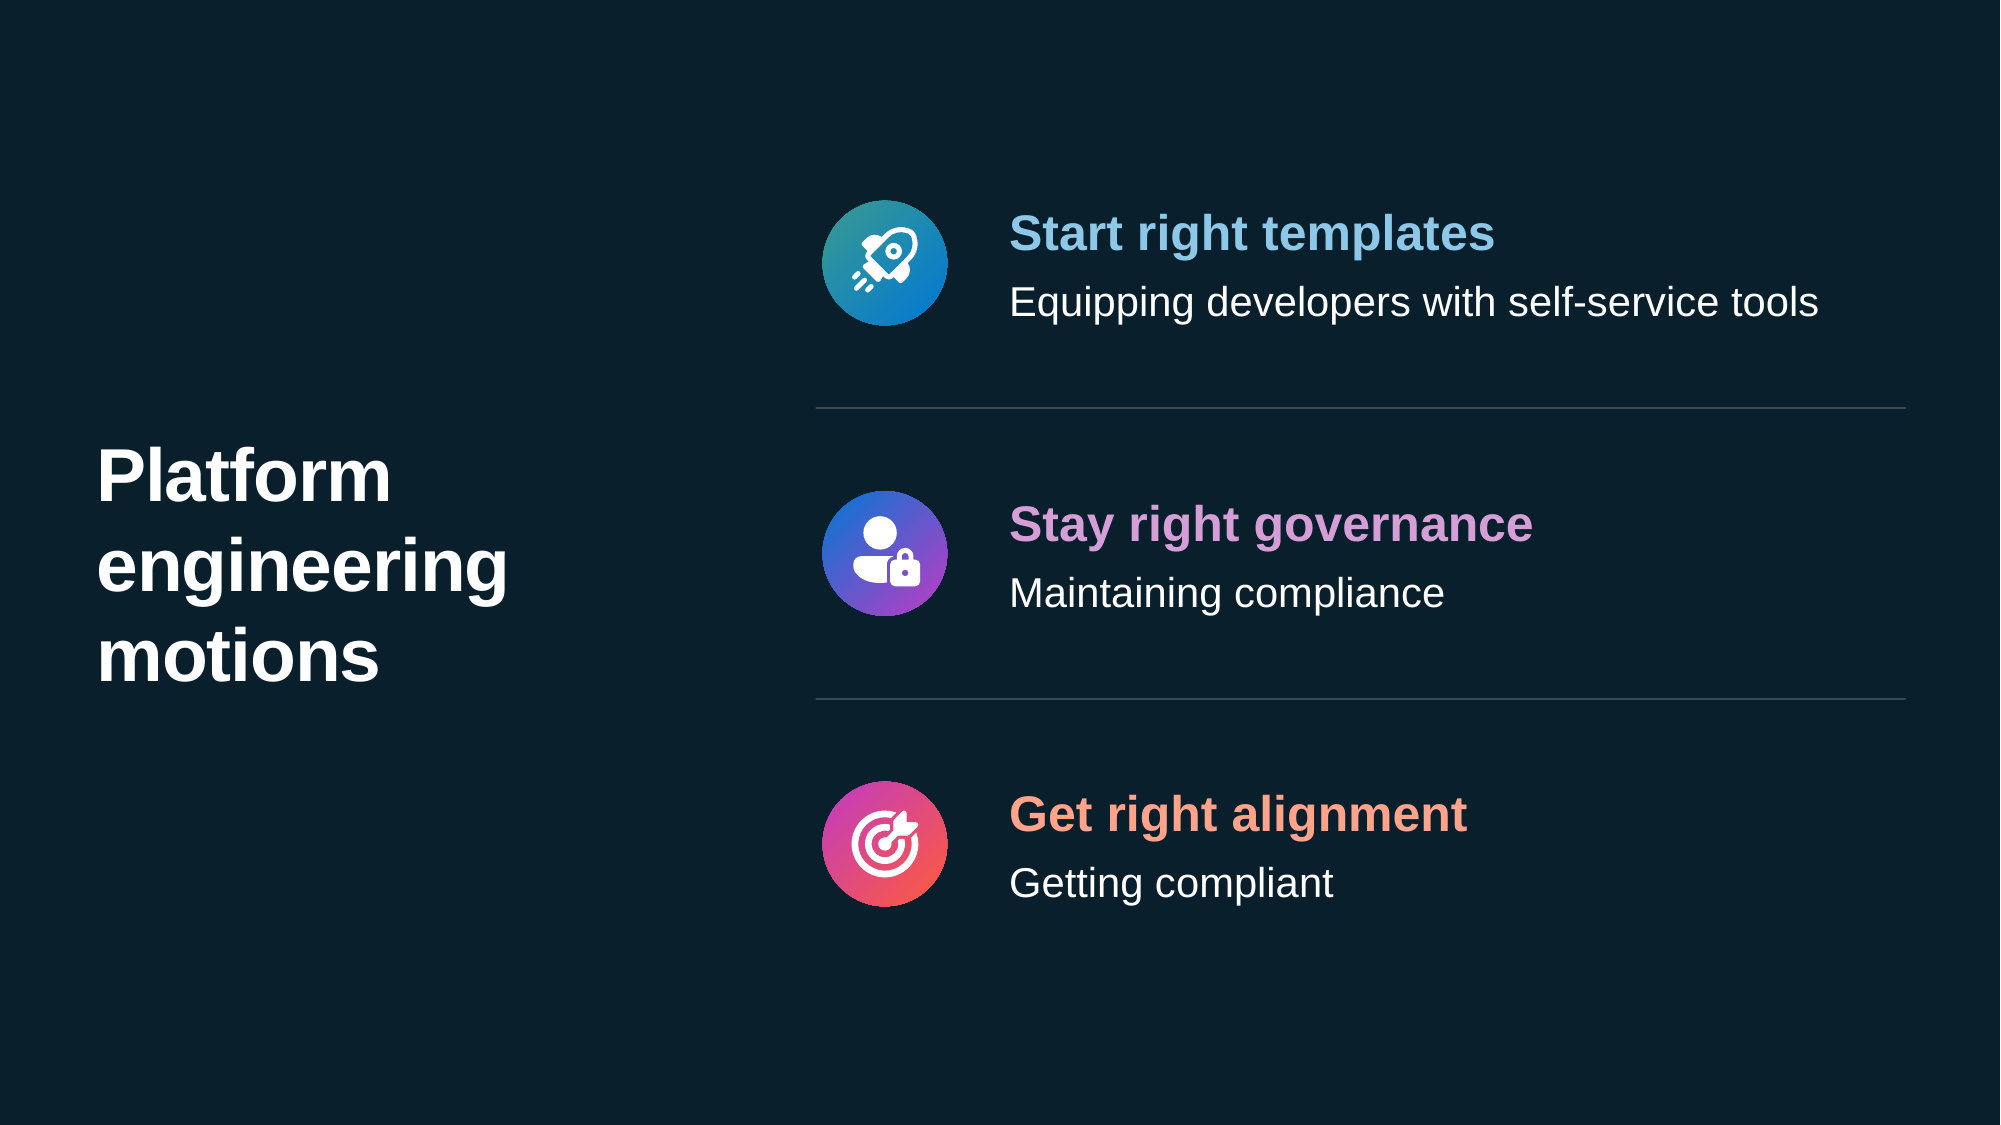

Start right templates
Equipping developers with self-service tools

# Platform engineering motions
Stay right governance
Maintaining compliance

Get right alignment
Getting compliant